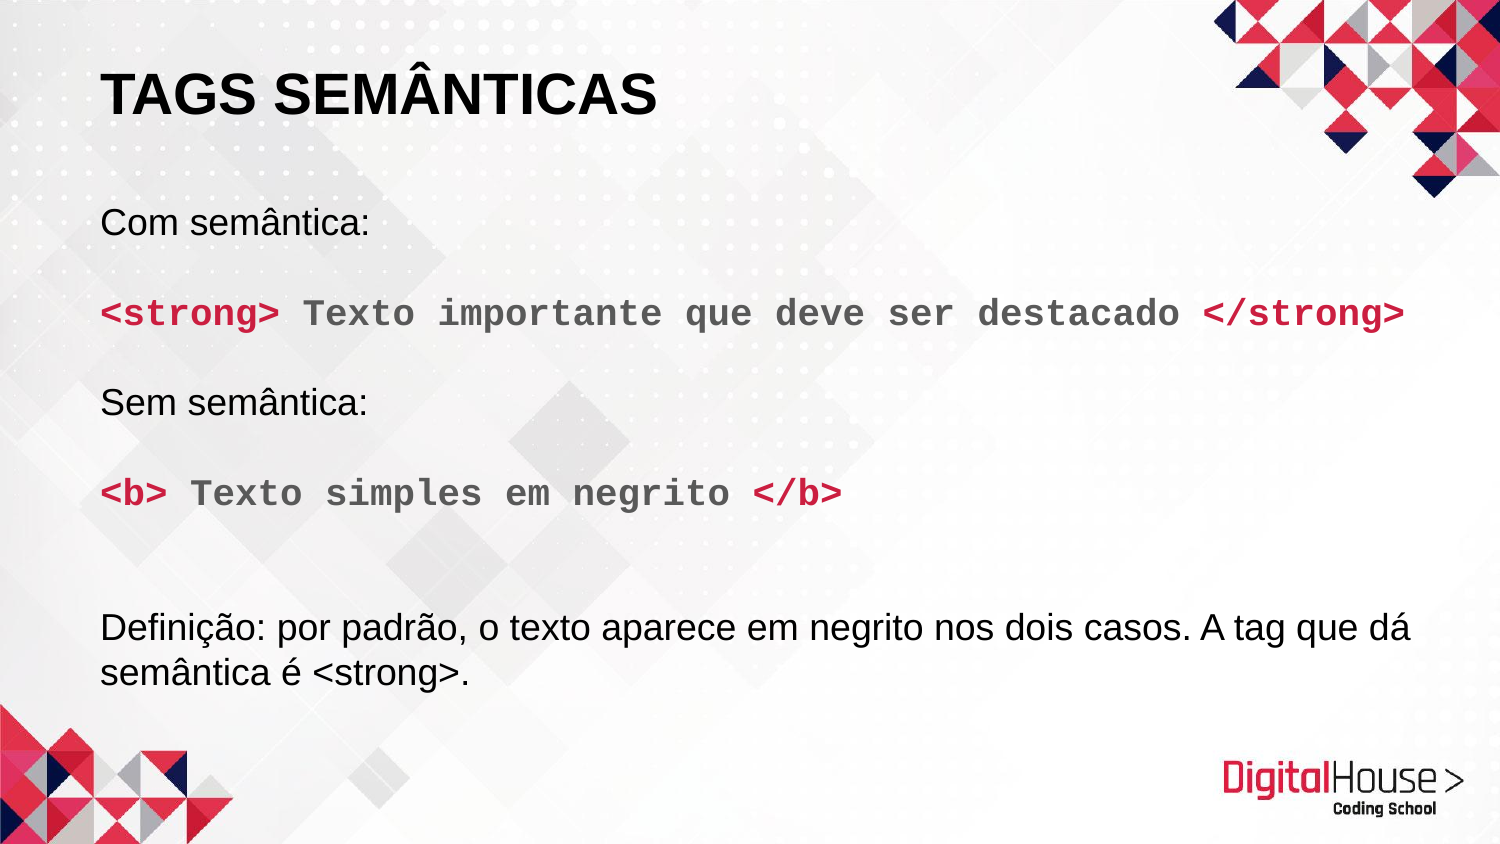

# TAGS SEMÂNTICAS
Com semântica:

<strong> Texto importante que deve ser destacado </strong>

Sem semântica:

<b> Texto simples em negrito </b>

Definição: por padrão, o texto aparece em negrito nos dois casos. A tag que dá semântica é <strong>.